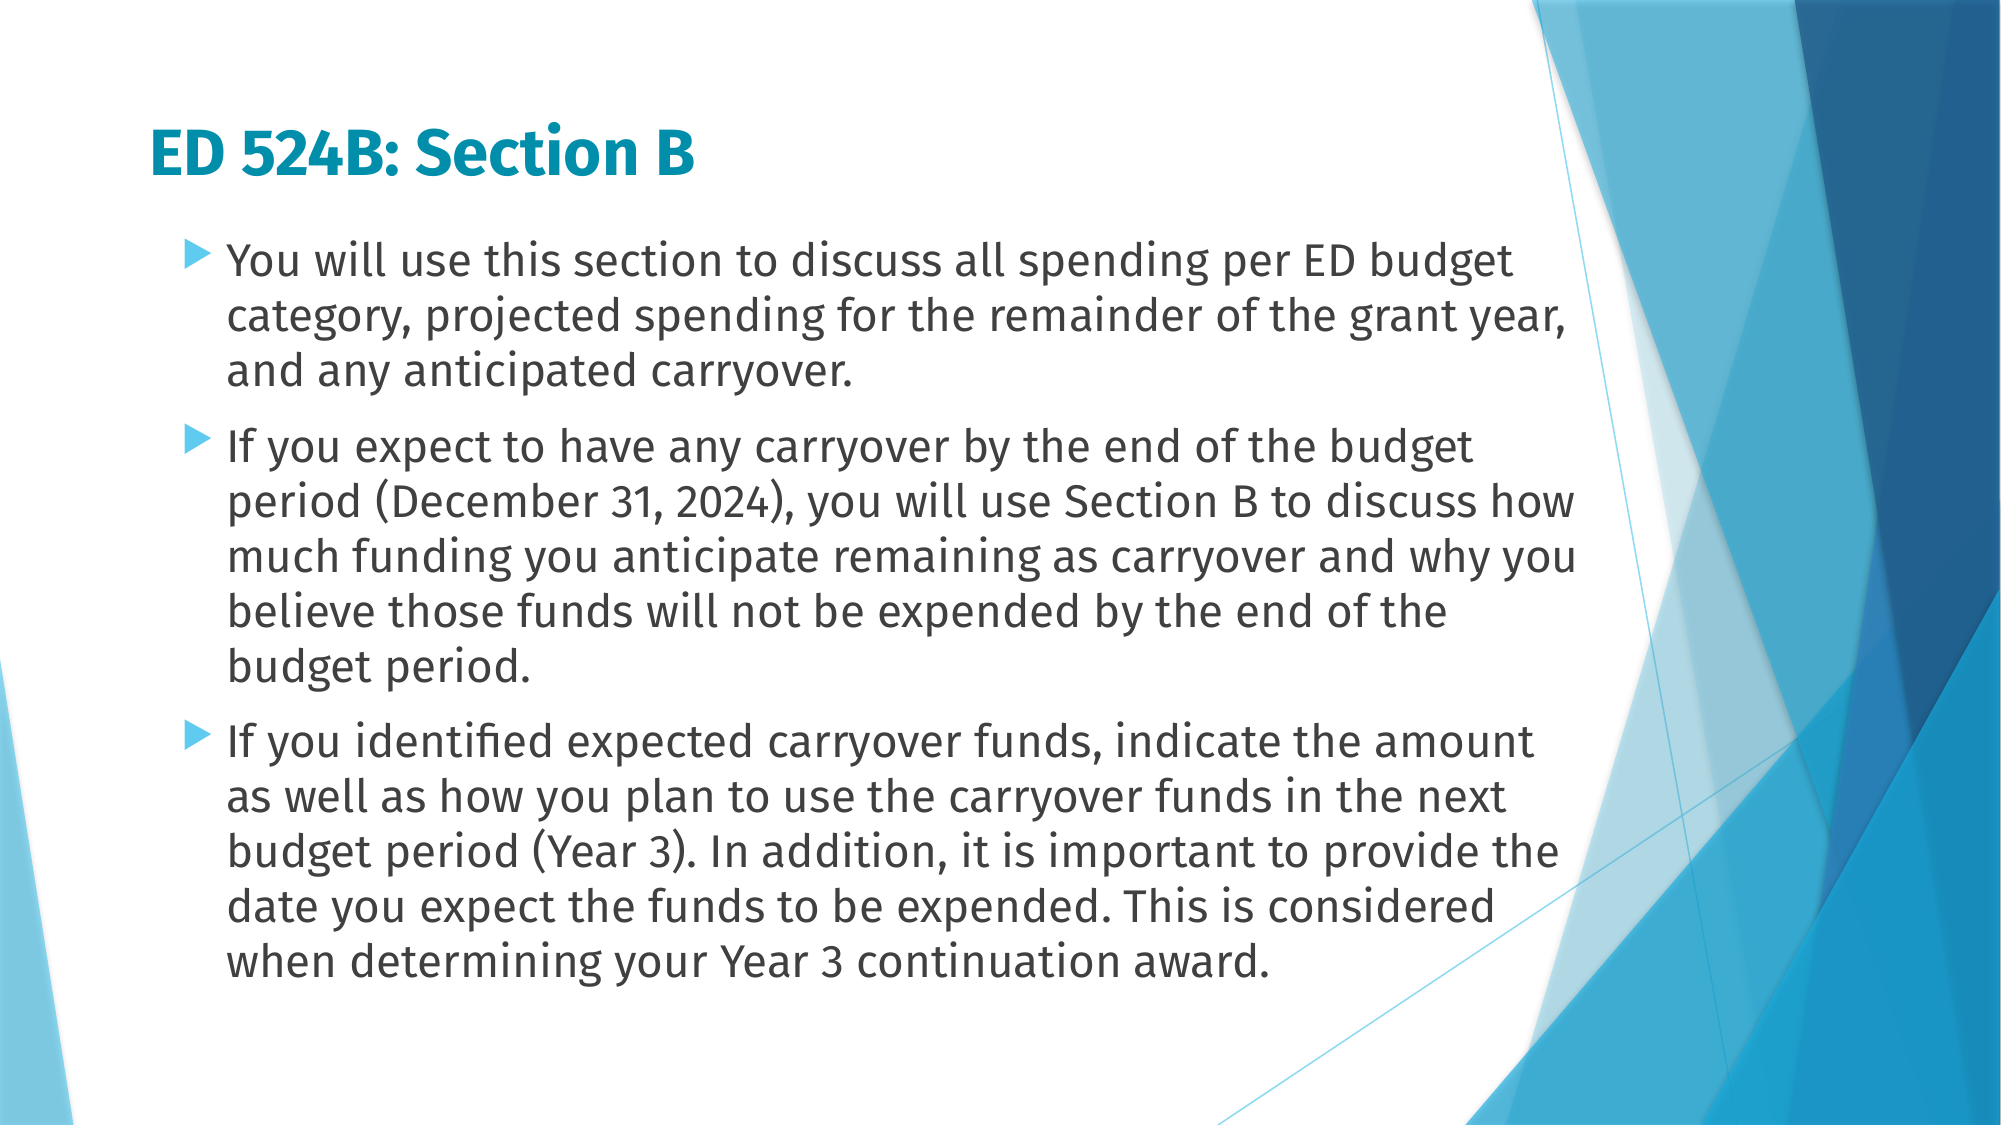

# ED 524B: Section B
You will use this section to discuss all spending per ED budget category, projected spending for the remainder of the grant year, and any anticipated carryover.
If you expect to have any carryover by the end of the budget period (December 31, 2024), you will use Section B to discuss how much funding you anticipate remaining as carryover and why you believe those funds will not be expended by the end of the budget period.
If you identified expected carryover funds, indicate the amount as well as how you plan to use the carryover funds in the next budget period (Year 3). In addition, it is important to provide the date you expect the funds to be expended. This is considered when determining your Year 3 continuation award.